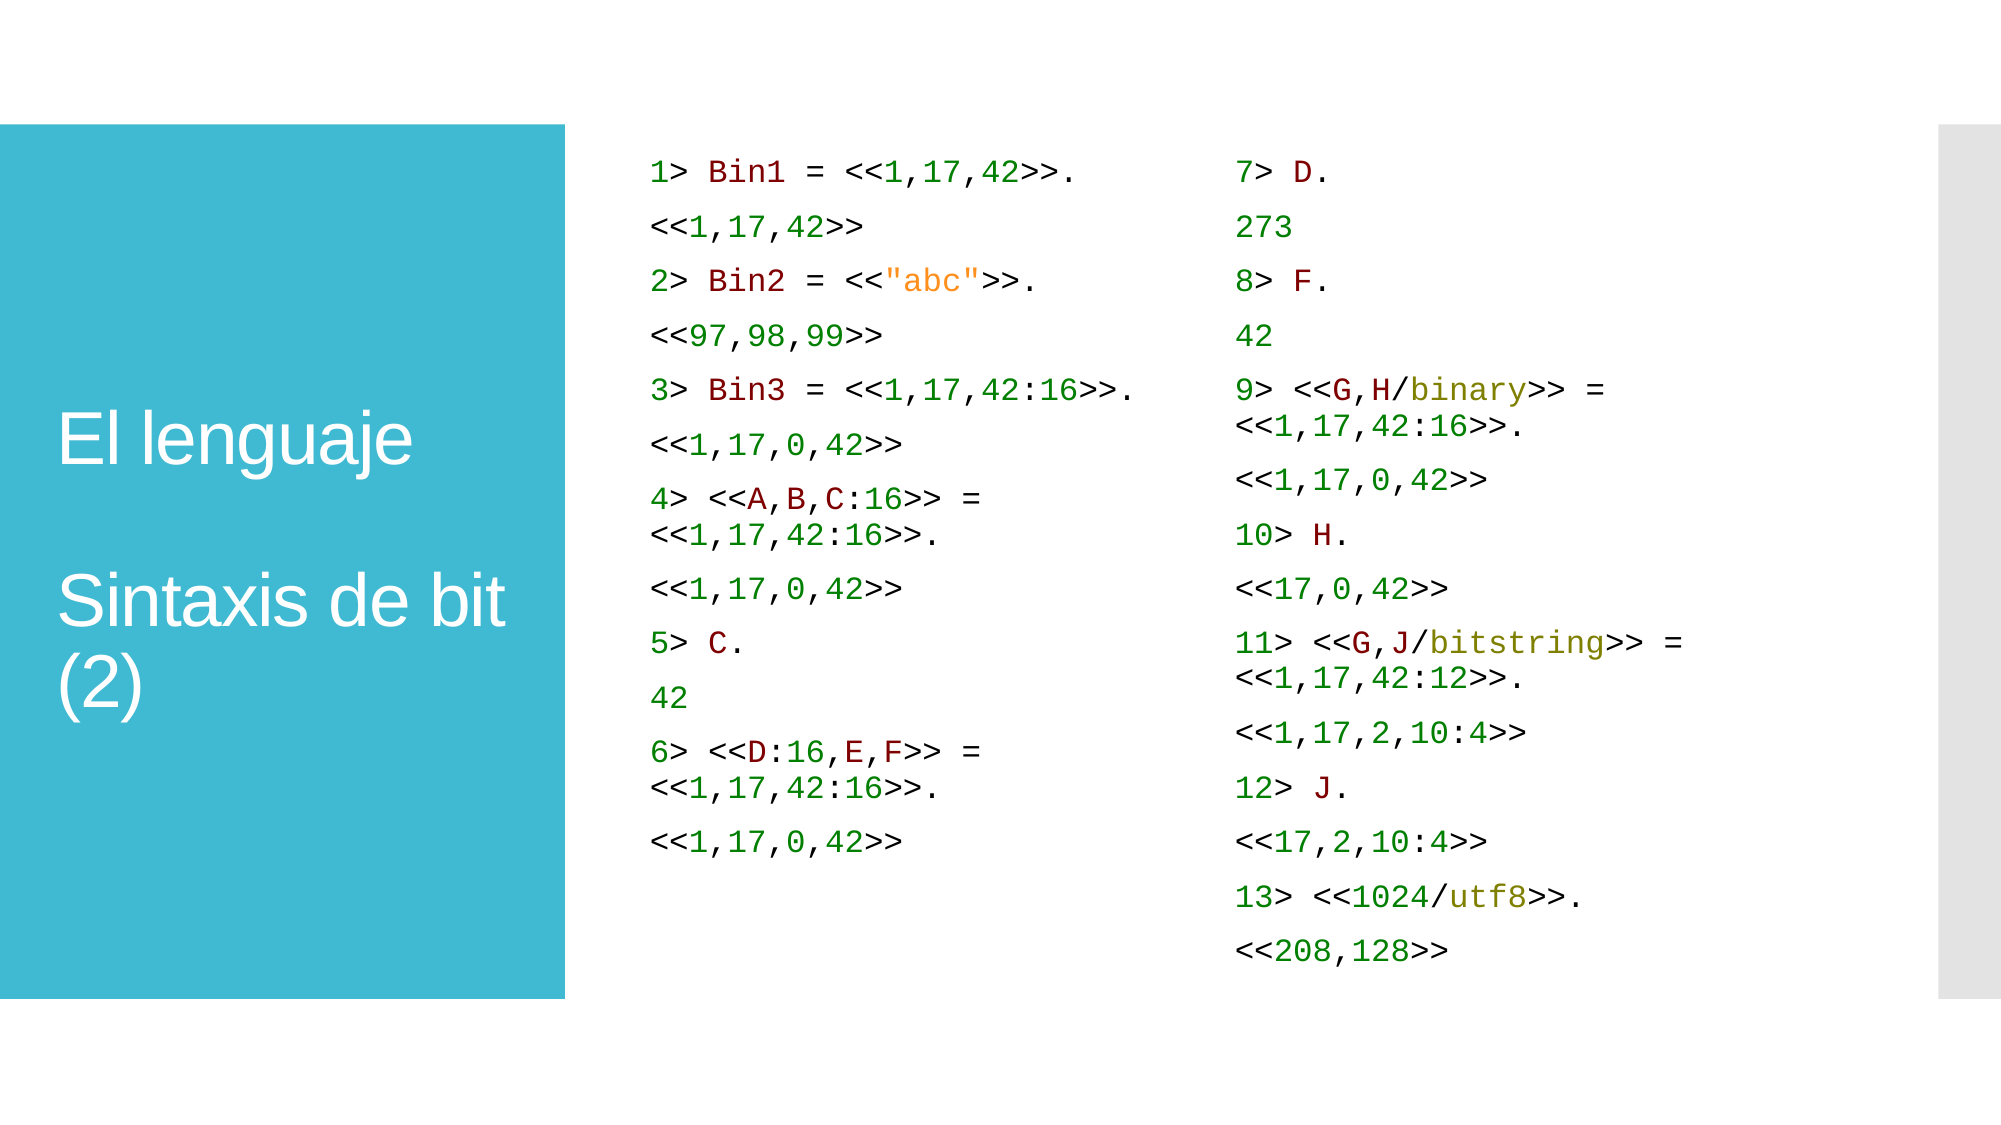

1> Bin1 = <<1,17,42>>.
<<1,17,42>>
2> Bin2 = <<"abc">>.
<<97,98,99>>
3> Bin3 = <<1,17,42:16>>.
<<1,17,0,42>>
4> <<A,B,C:16>> = <<1,17,42:16>>.
<<1,17,0,42>>
5> C.
42
6> <<D:16,E,F>> = <<1,17,42:16>>.
<<1,17,0,42>>

7> D.
273
8> F.
42
9> <<G,H/binary>> = <<1,17,42:16>>.
<<1,17,0,42>>
10> H.
<<17,0,42>>
11> <<G,J/bitstring>> = <<1,17,42:12>>.
<<1,17,2,10:4>>
12> J.
<<17,2,10:4>>
13> <<1024/utf8>>.
<<208,128>>
# El lenguaje Sintaxis de bit (2)